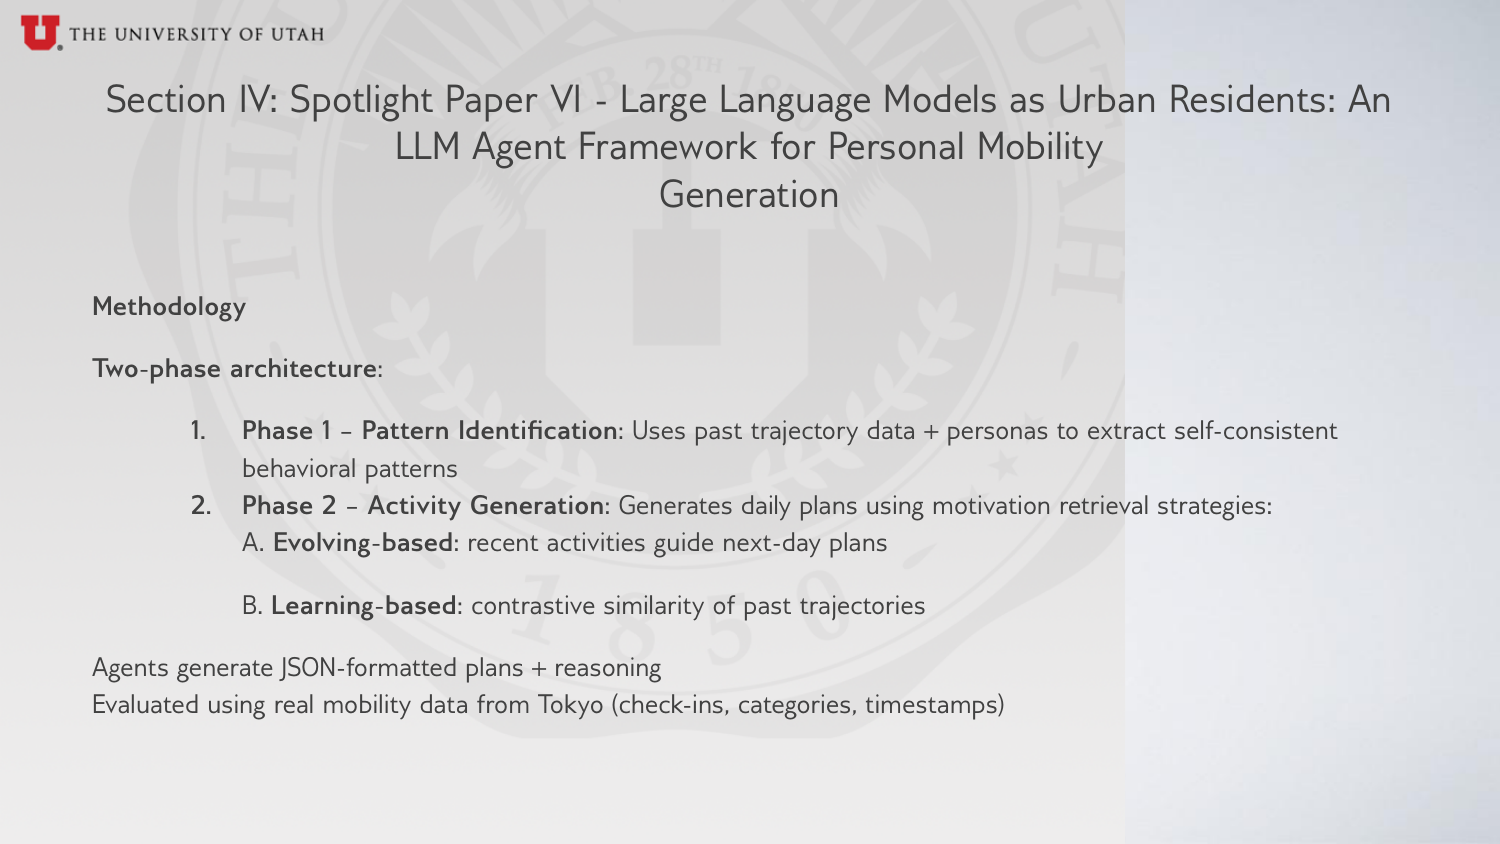

Section IV: Spotlight Paper VI - Large Language Models as Urban Residents: An
LLM Agent Framework for Personal Mobility
Generation
Methodology
Two-phase architecture:
Phase 1 – Pattern Identification: Uses past trajectory data + personas to extract self-consistent behavioral patterns
Phase 2 – Activity Generation: Generates daily plans using motivation retrieval strategies:
A. Evolving-based: recent activities guide next-day plans
B. Learning-based: contrastive similarity of past trajectories
Agents generate JSON-formatted plans + reasoning
Evaluated using real mobility data from Tokyo (check-ins, categories, timestamps)